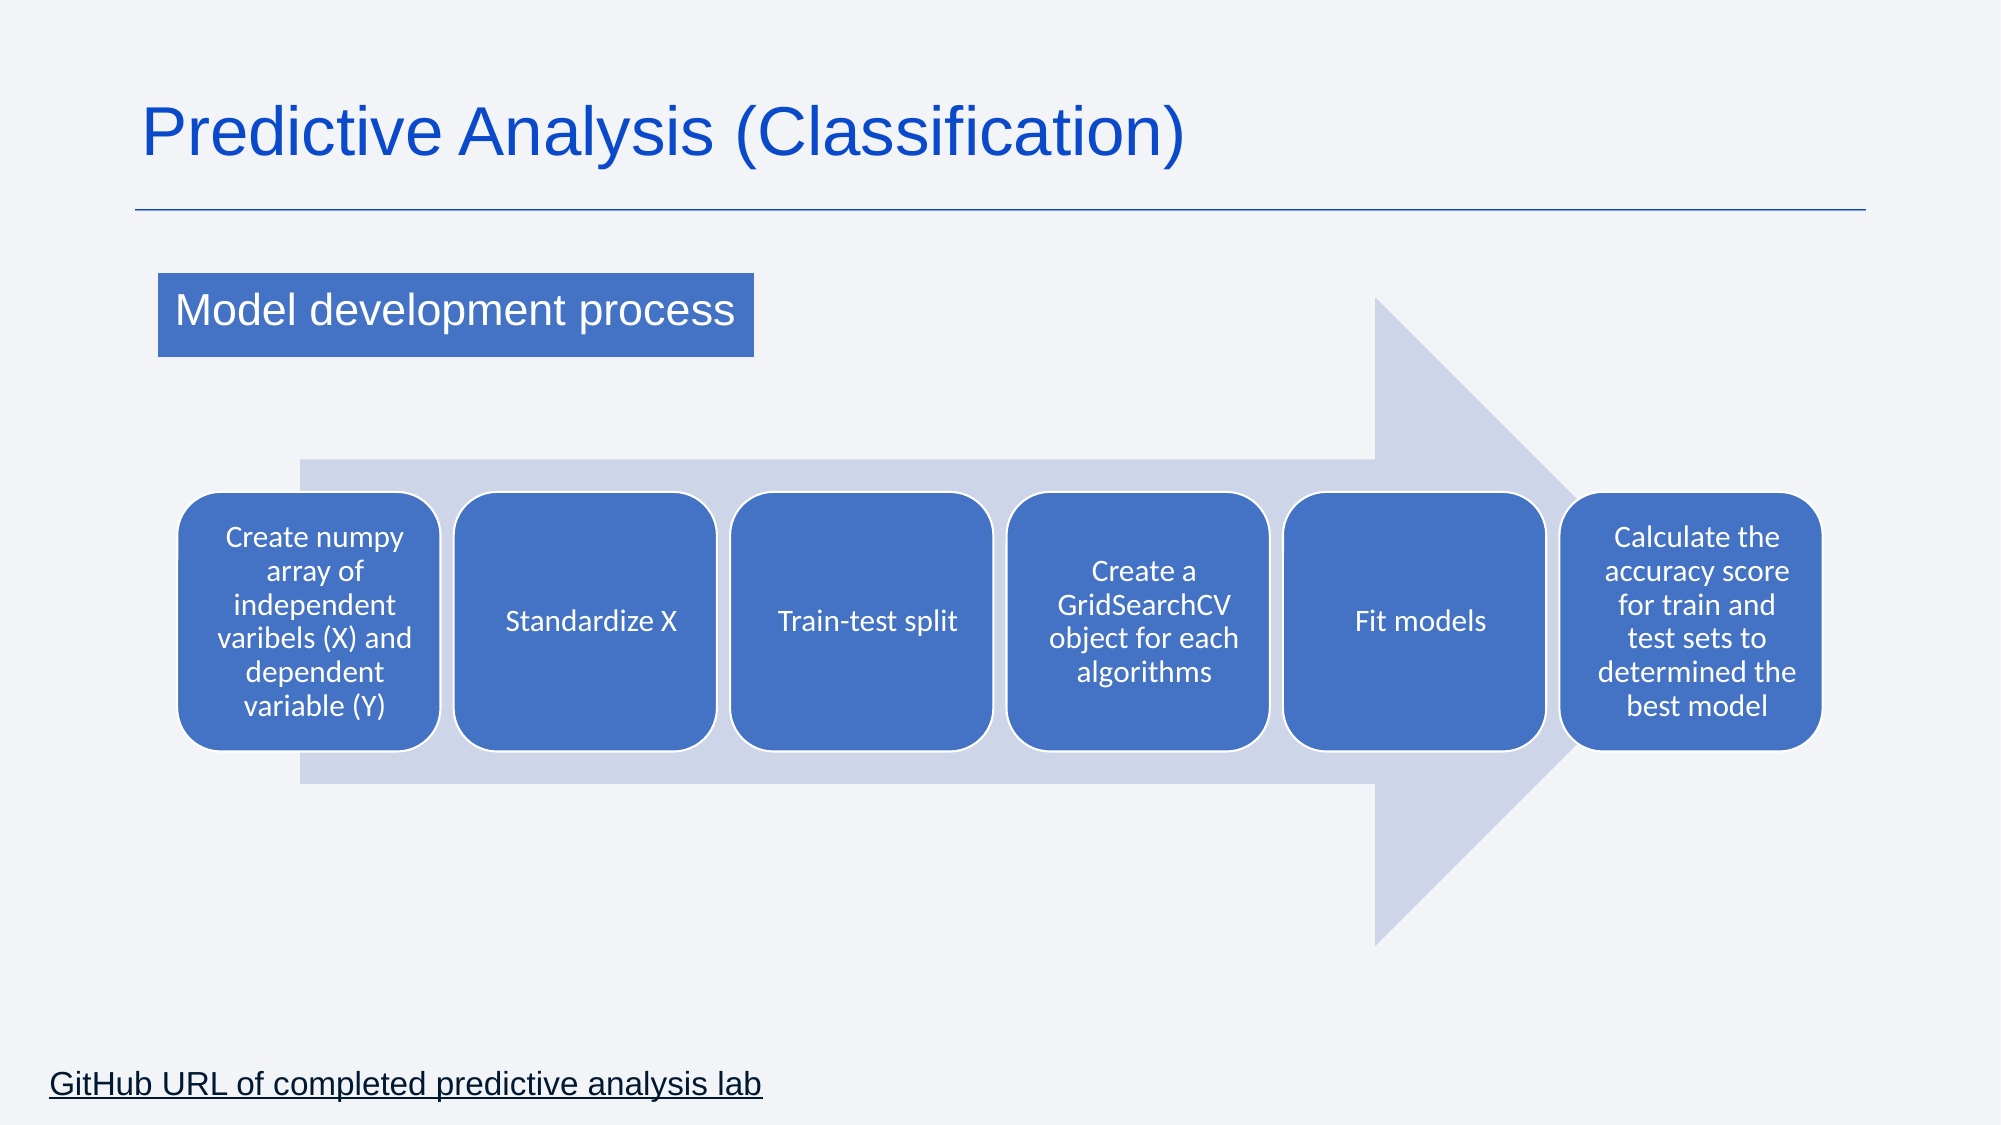

Predictive Analysis (Classification)
Model development process

Create numpy array of independent varibels (X) and dependent variable (Y)
Standardize X
Train-test split
Create a GridSearchCV object for each algorithms
Fit models
Calculate the accuracy score for train and test sets to determined the best model
GitHub URL of completed predictive analysis lab